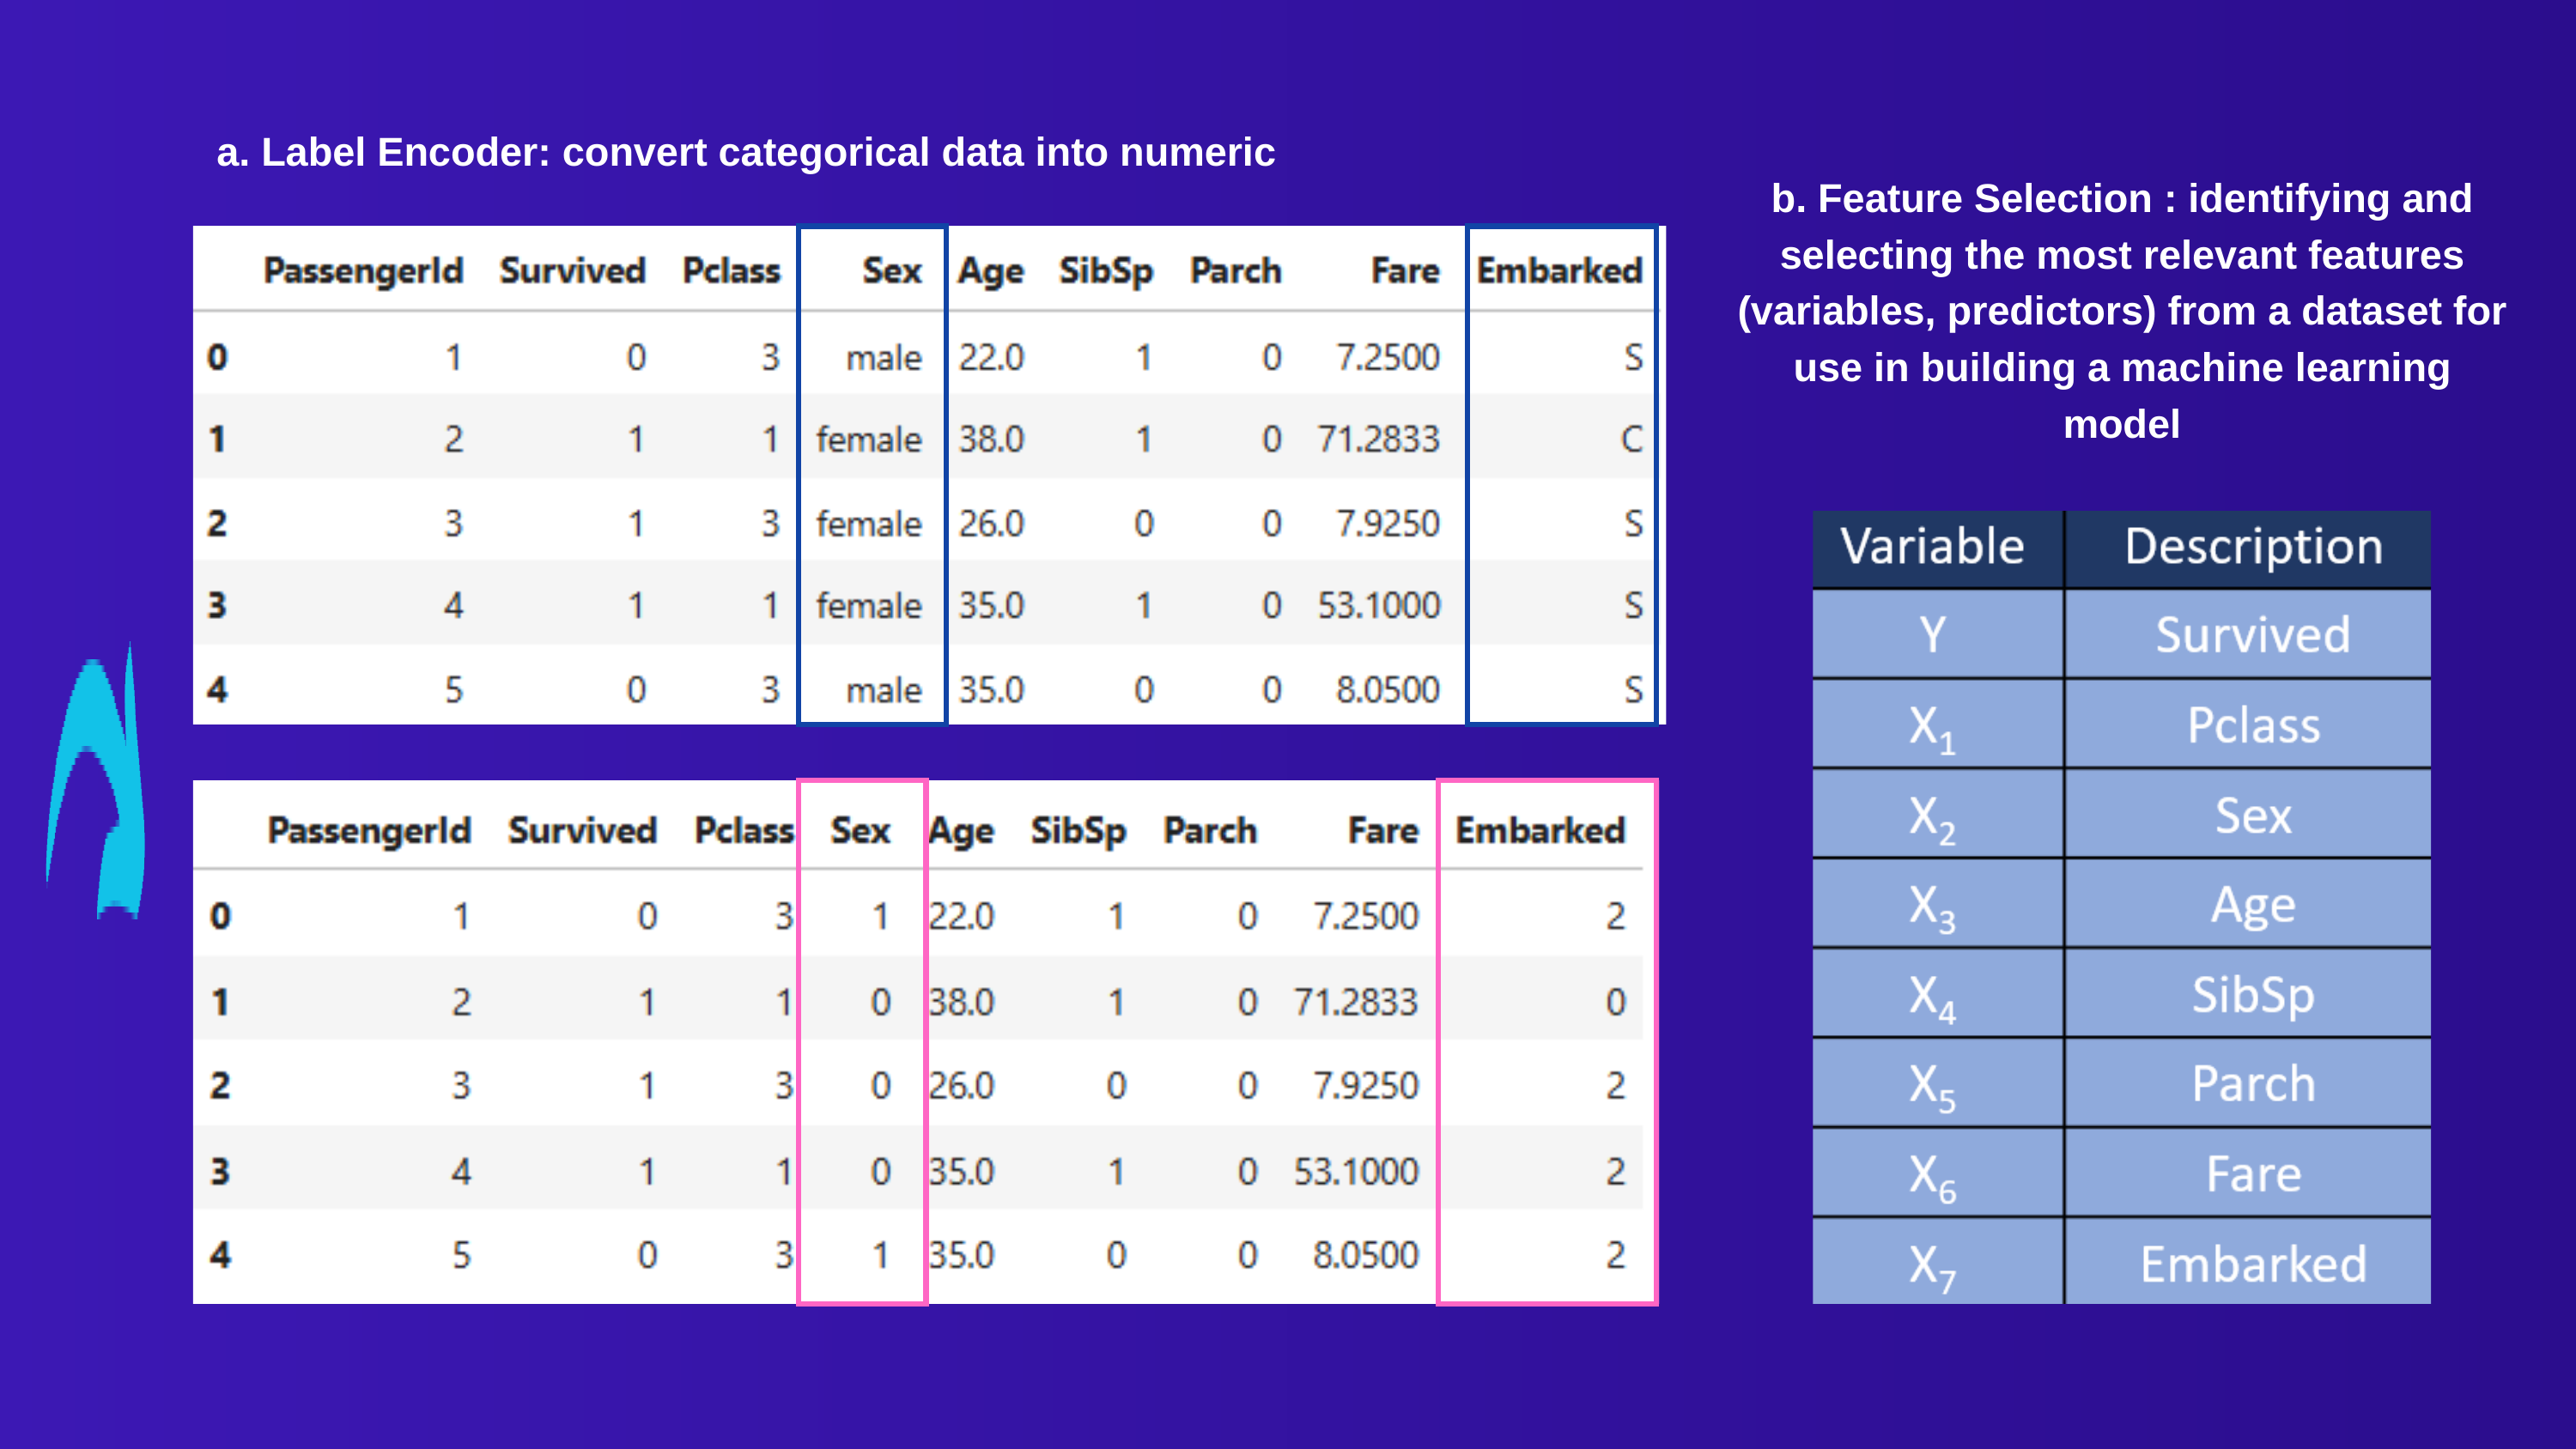

a. Label Encoder: convert categorical data into numeric
b. Feature Selection : identifying and selecting the most relevant features (variables, predictors) from a dataset for use in building a machine learning model